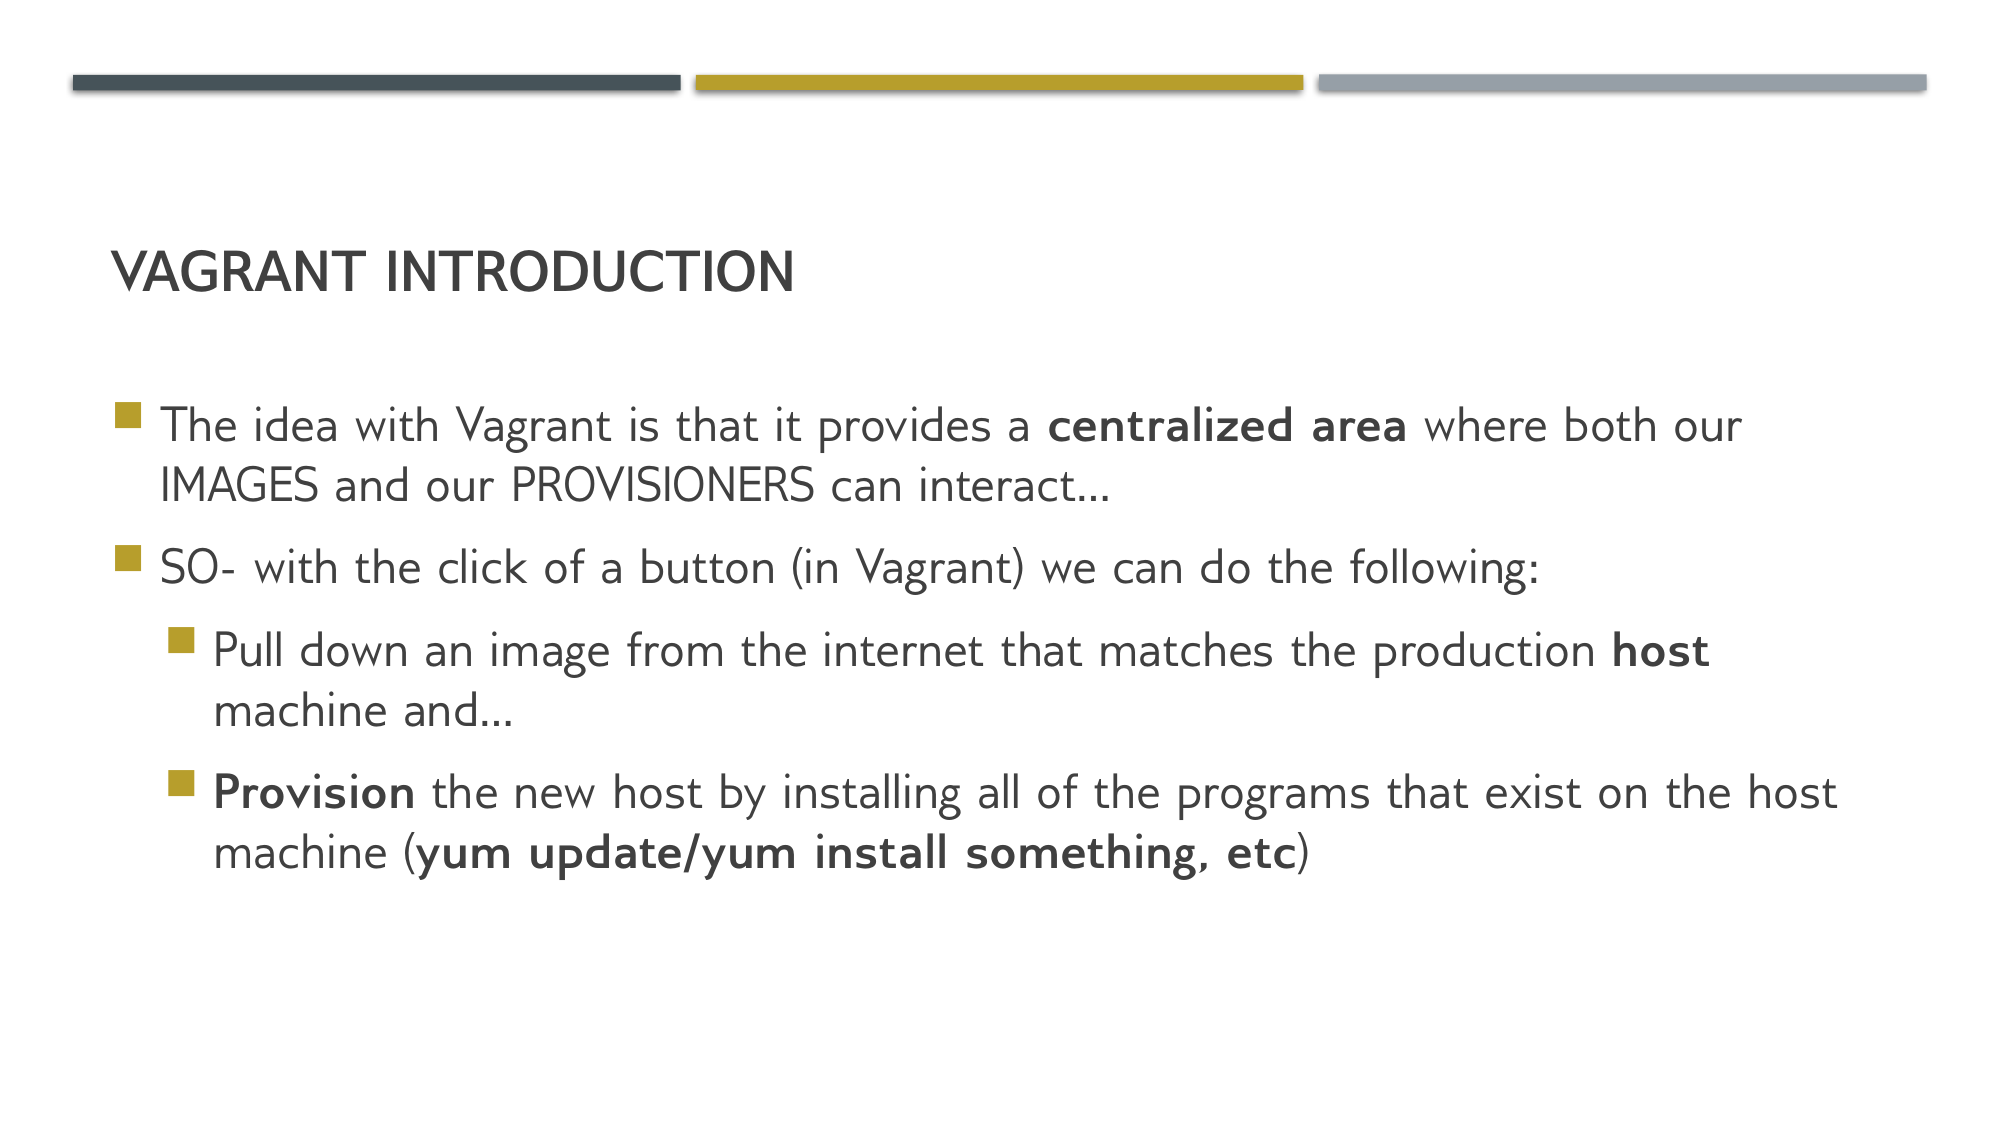

# Vagrant introduction
The idea with Vagrant is that it provides a centralized area where both our IMAGES and our PROVISIONERS can interact…
SO- with the click of a button (in Vagrant) we can do the following:
Pull down an image from the internet that matches the production host machine and…
Provision the new host by installing all of the programs that exist on the host machine (yum update/yum install something, etc)